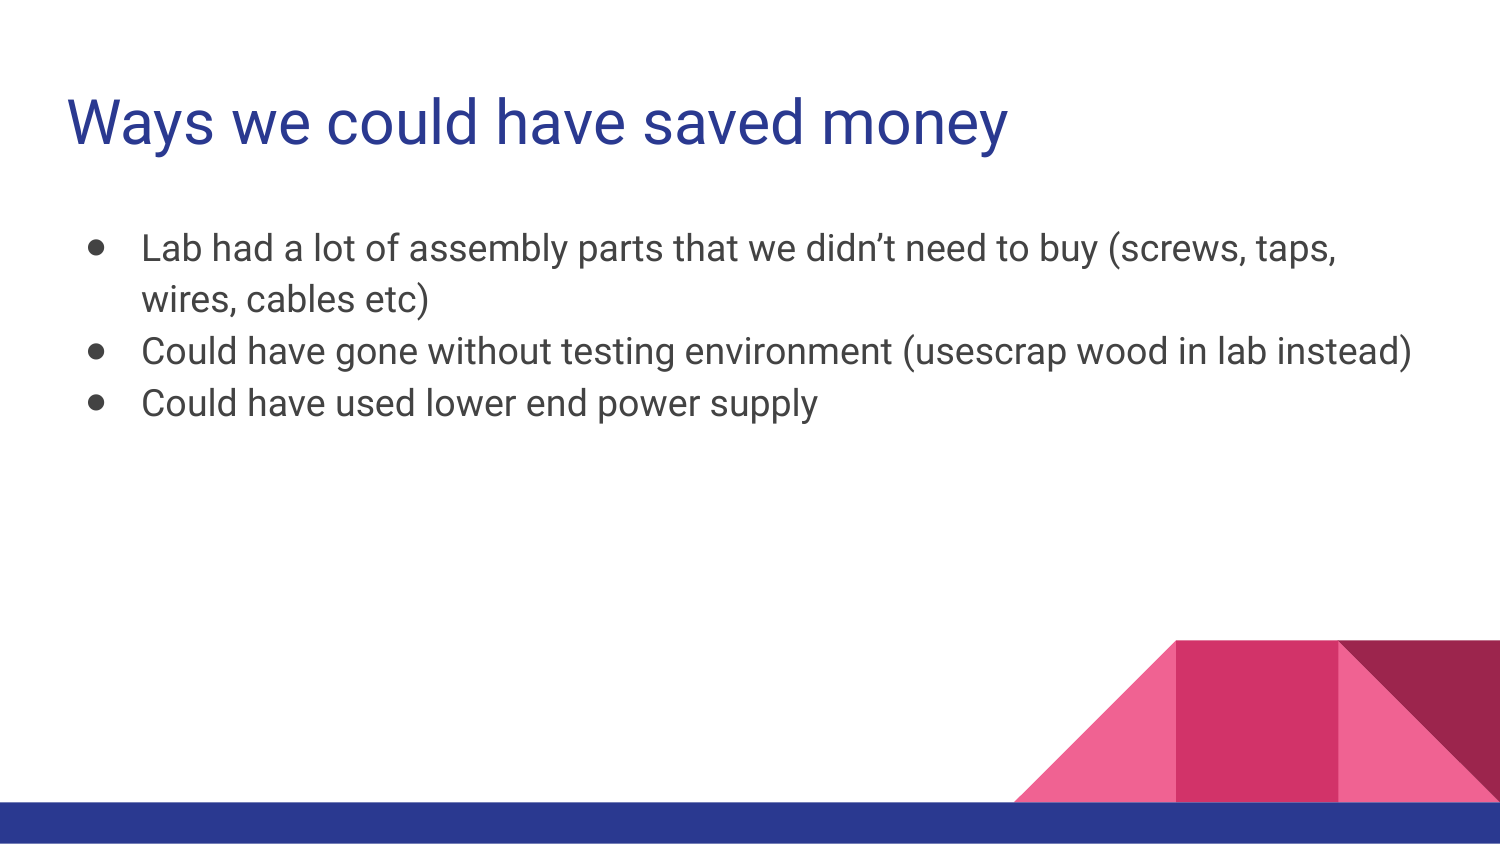

# Ways we could have saved money
Lab had a lot of assembly parts that we didn’t need to buy (screws, taps, wires, cables etc)
Could have gone without testing environment (usescrap wood in lab instead)
Could have used lower end power supply